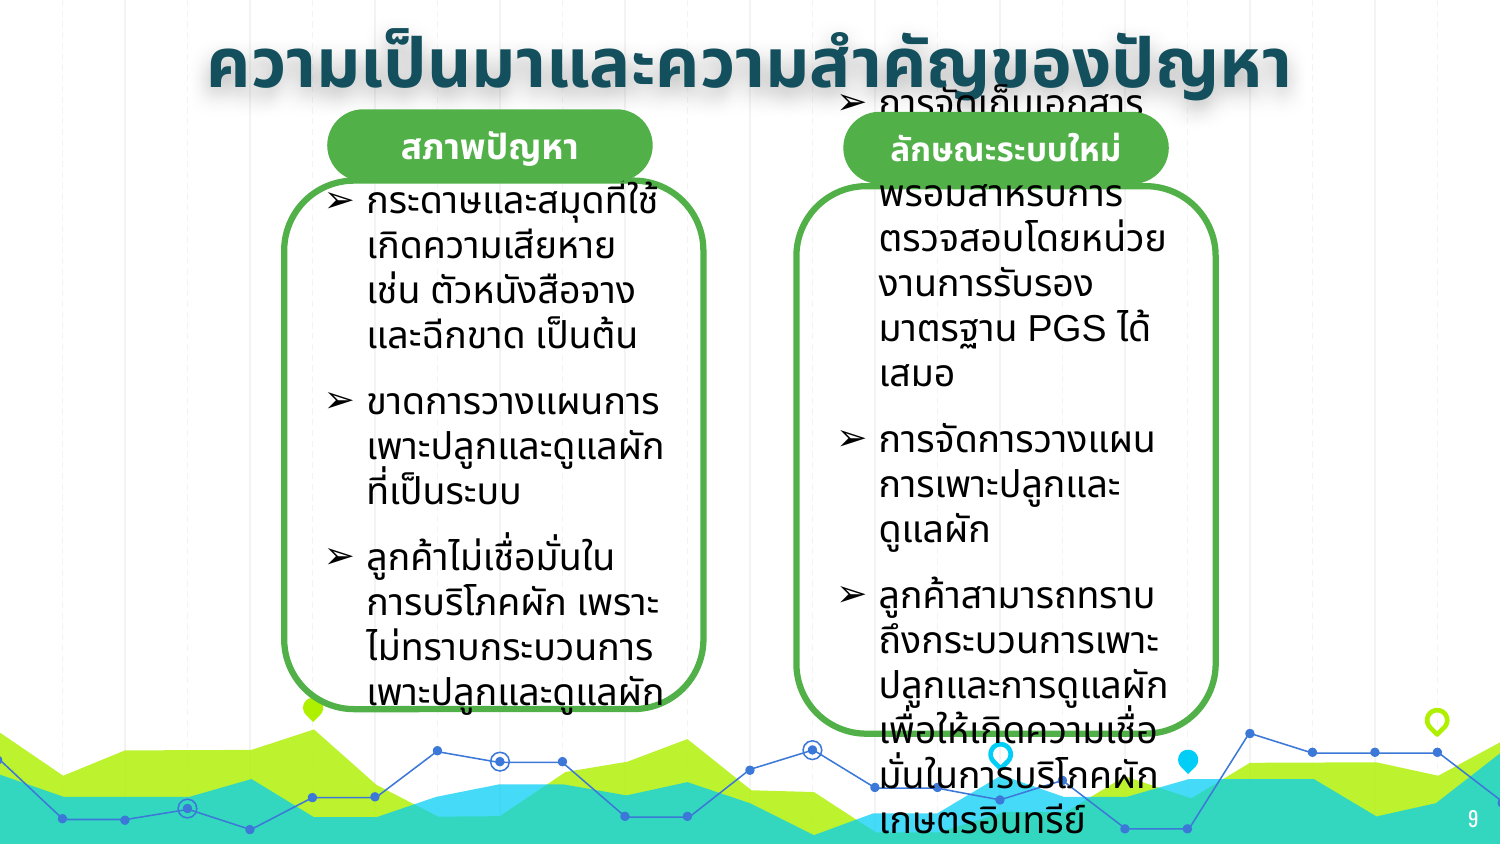

ความเป็นมาและความสำคัญของปัญหา
สภาพปัญหา
ลักษณะระบบใหม่
กระดาษและสมุดที่ใช้เกิดความเสียหาย เช่น ตัวหนังสือจาง และฉีกขาด เป็นต้น
ขาดการวางแผนการเพาะปลูกและดูแลผักที่เป็นระบบ
ลูกค้าไม่เชื่อมั่นในการบริโภคผัก เพราะไม่ทราบกระบวนการเพาะปลูกและดูแลผัก
การจัดเก็บเอกสารอย่างมีระบบและพร้อมสำหรับการตรวจสอบโดยหน่วยงานการรับรองมาตรฐาน PGS ได้เสมอ
การจัดการวางแผนการเพาะปลูกและดูแลผัก
ลูกค้าสามารถทราบถึงกระบวนการเพาะปลูกและการดูแลผักเพื่อให้เกิดความเชื่อมั่นในการบริโภคผักเกษตรอินทรีย์
9